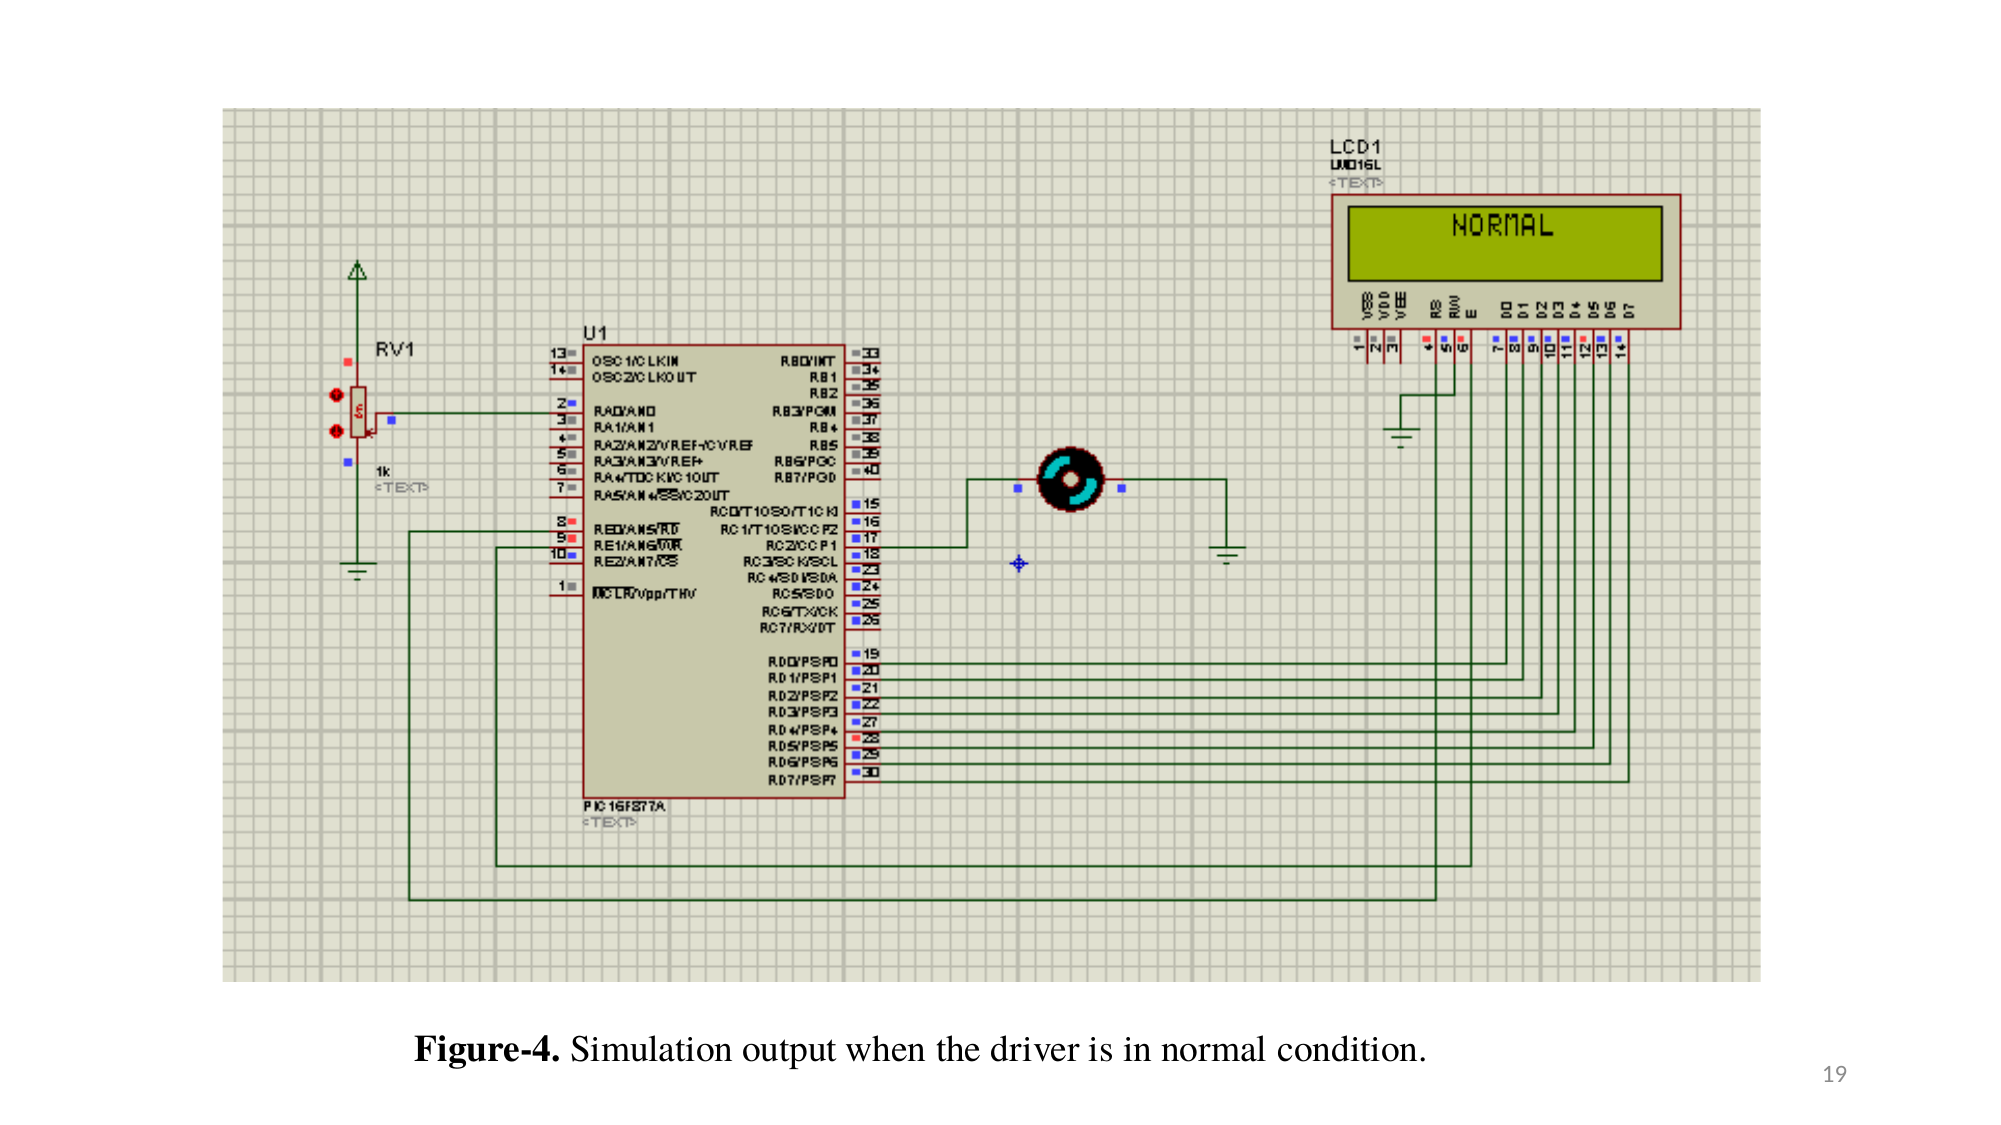

Figure-4. Simulation output when the driver is in normal condition.
19